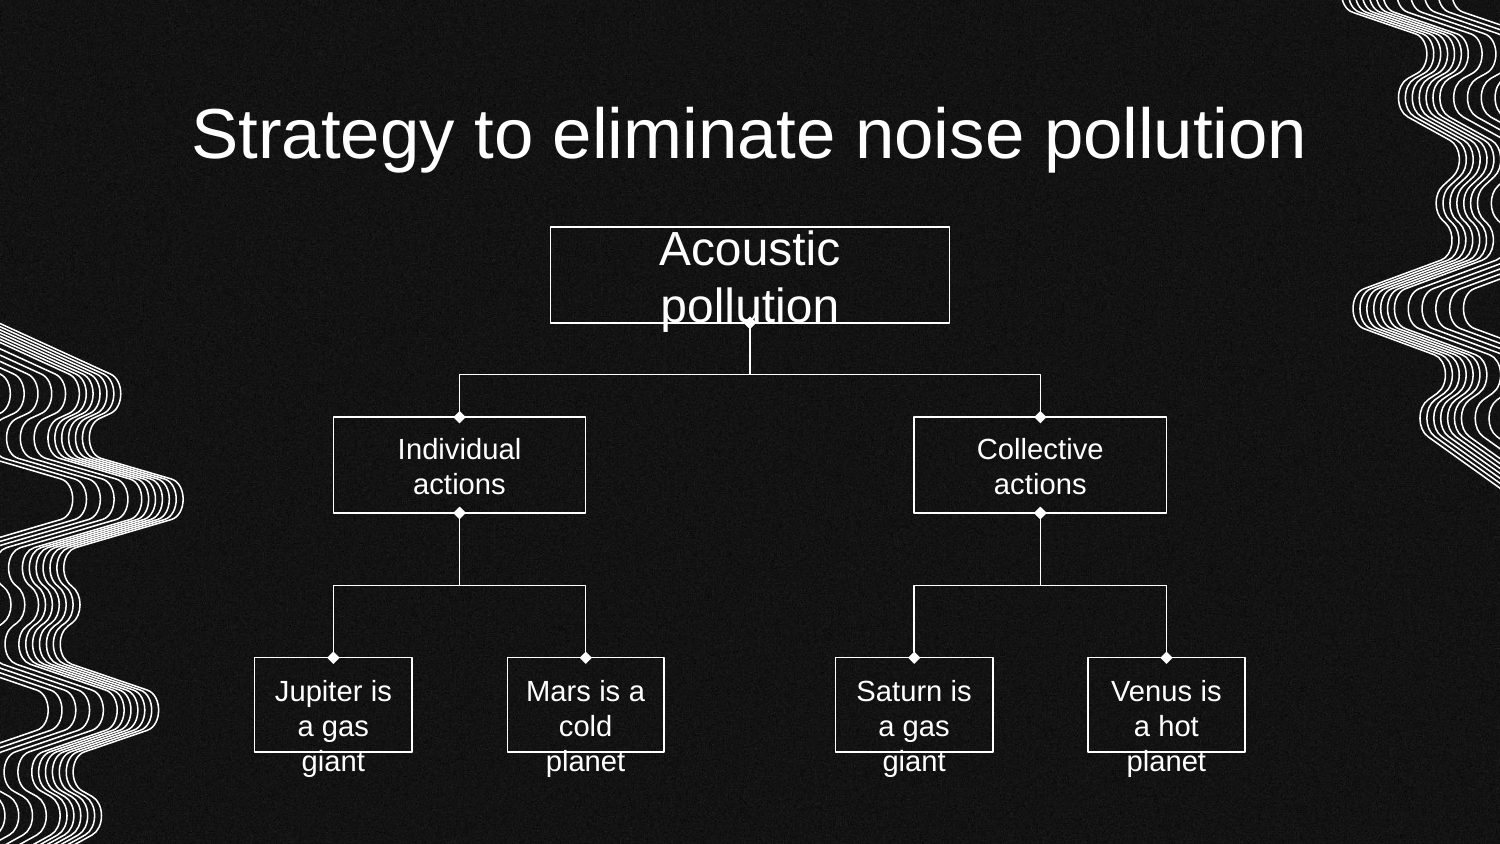

# Strategy to eliminate noise pollution
Acoustic pollution
Individual actions
Collective actions
Mars is a cold planet
Saturn is a gas giant
Venus is a hot planet
Jupiter is a gas giant